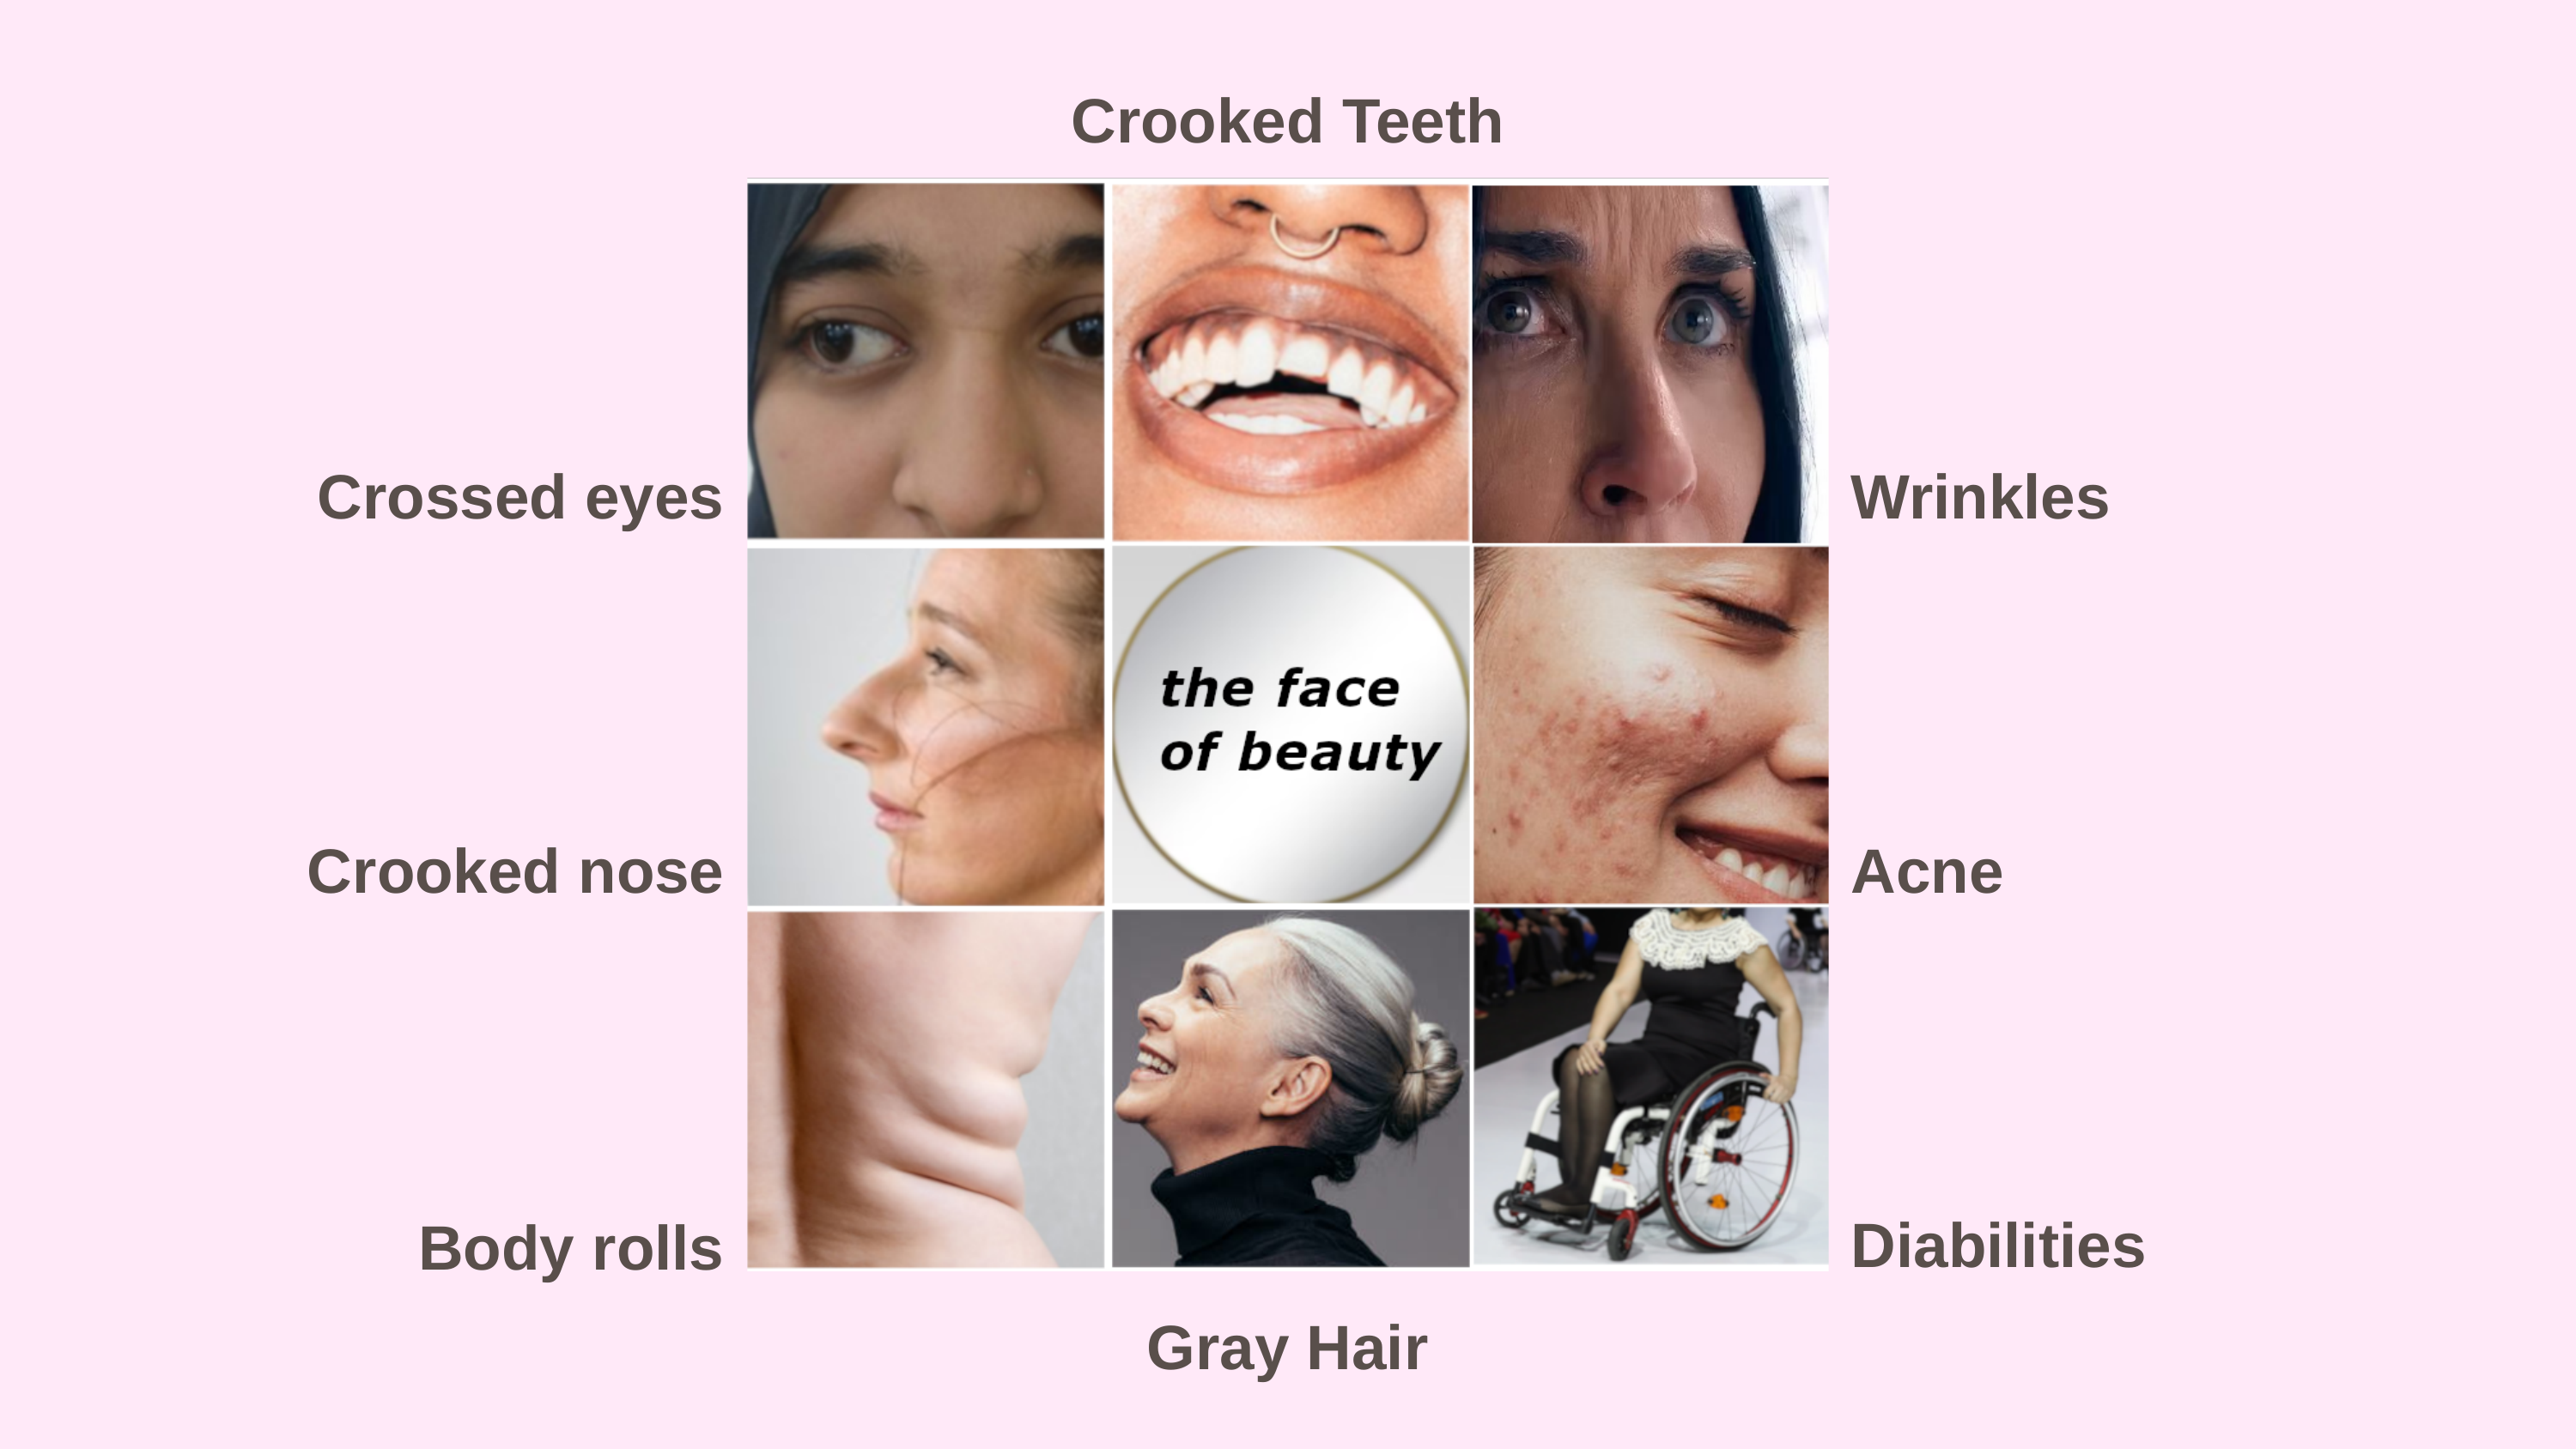

Crooked Teeth

Crossed eyes
Wrinkles
Crooked nose
Acne
Diabilities
Body rolls
Gray Hair